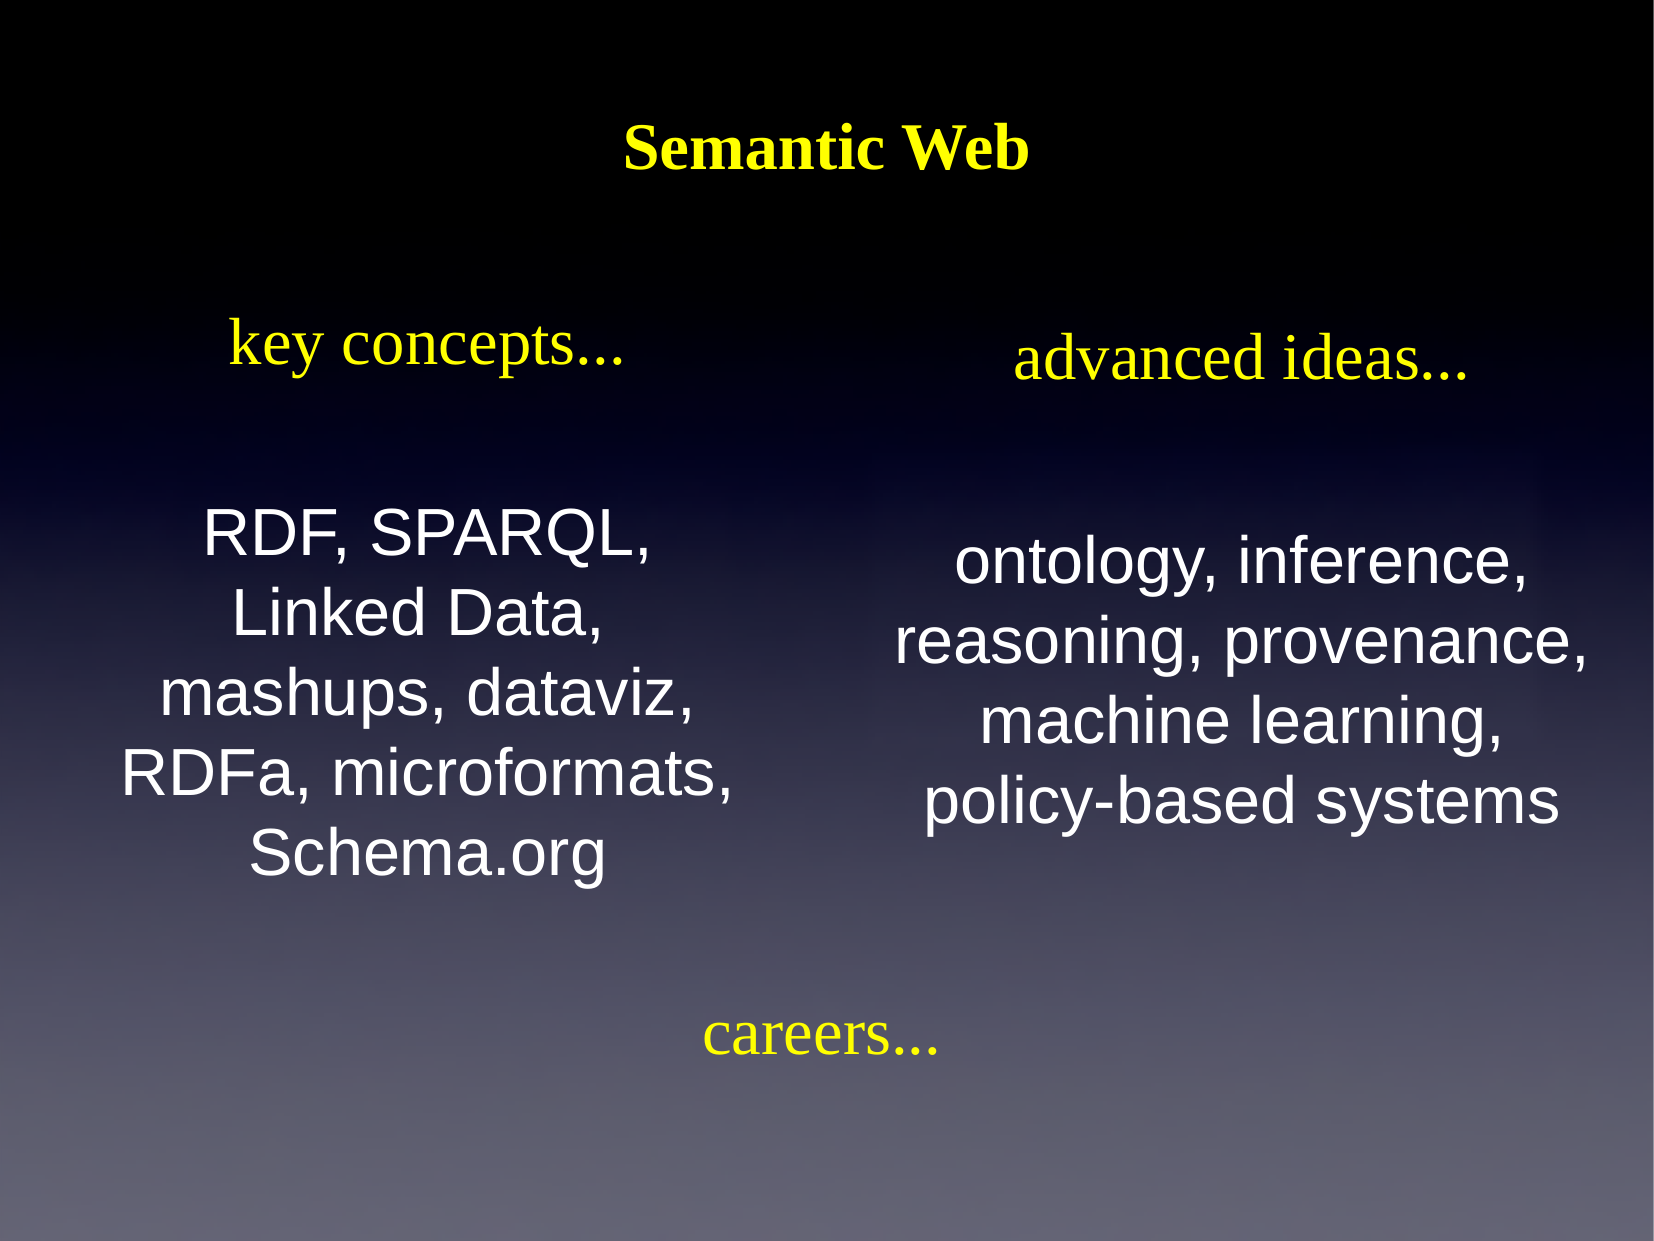

Semantic Web
key concepts...
advanced ideas...
RDF, SPARQL,
Linked Data,
mashups, dataviz,
RDFa, microformats,
Schema.org
ontology, inference,
reasoning, provenance,
machine learning,
policy-based systems
careers...